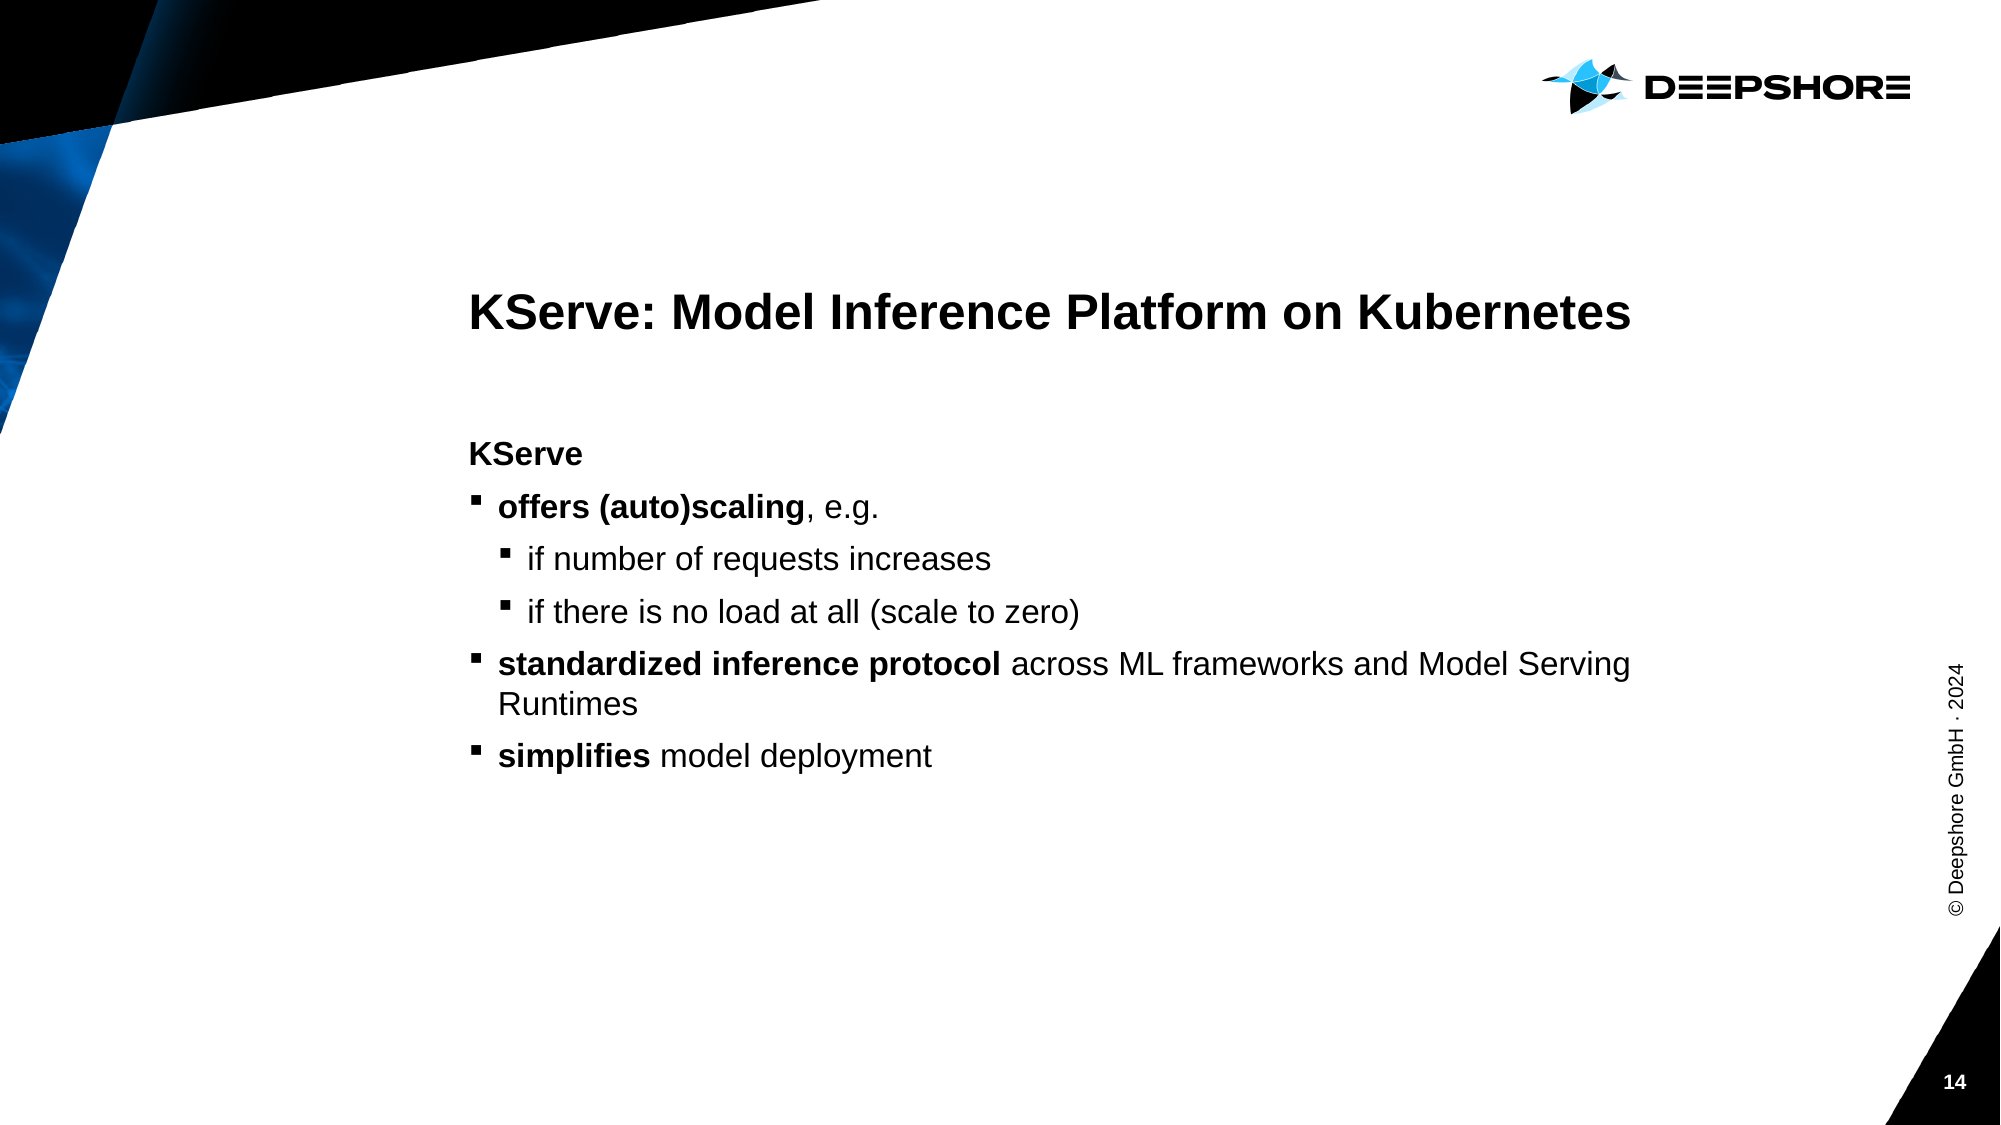

# KServe: Model Inference Platform on Kubernetes
KServe
offers (auto)scaling, e.g.
if number of requests increases
if there is no load at all (scale to zero)
standardized inference protocol across ML frameworks and Model Serving Runtimes
simplifies model deployment
© Deepshore GmbH · 2024
14